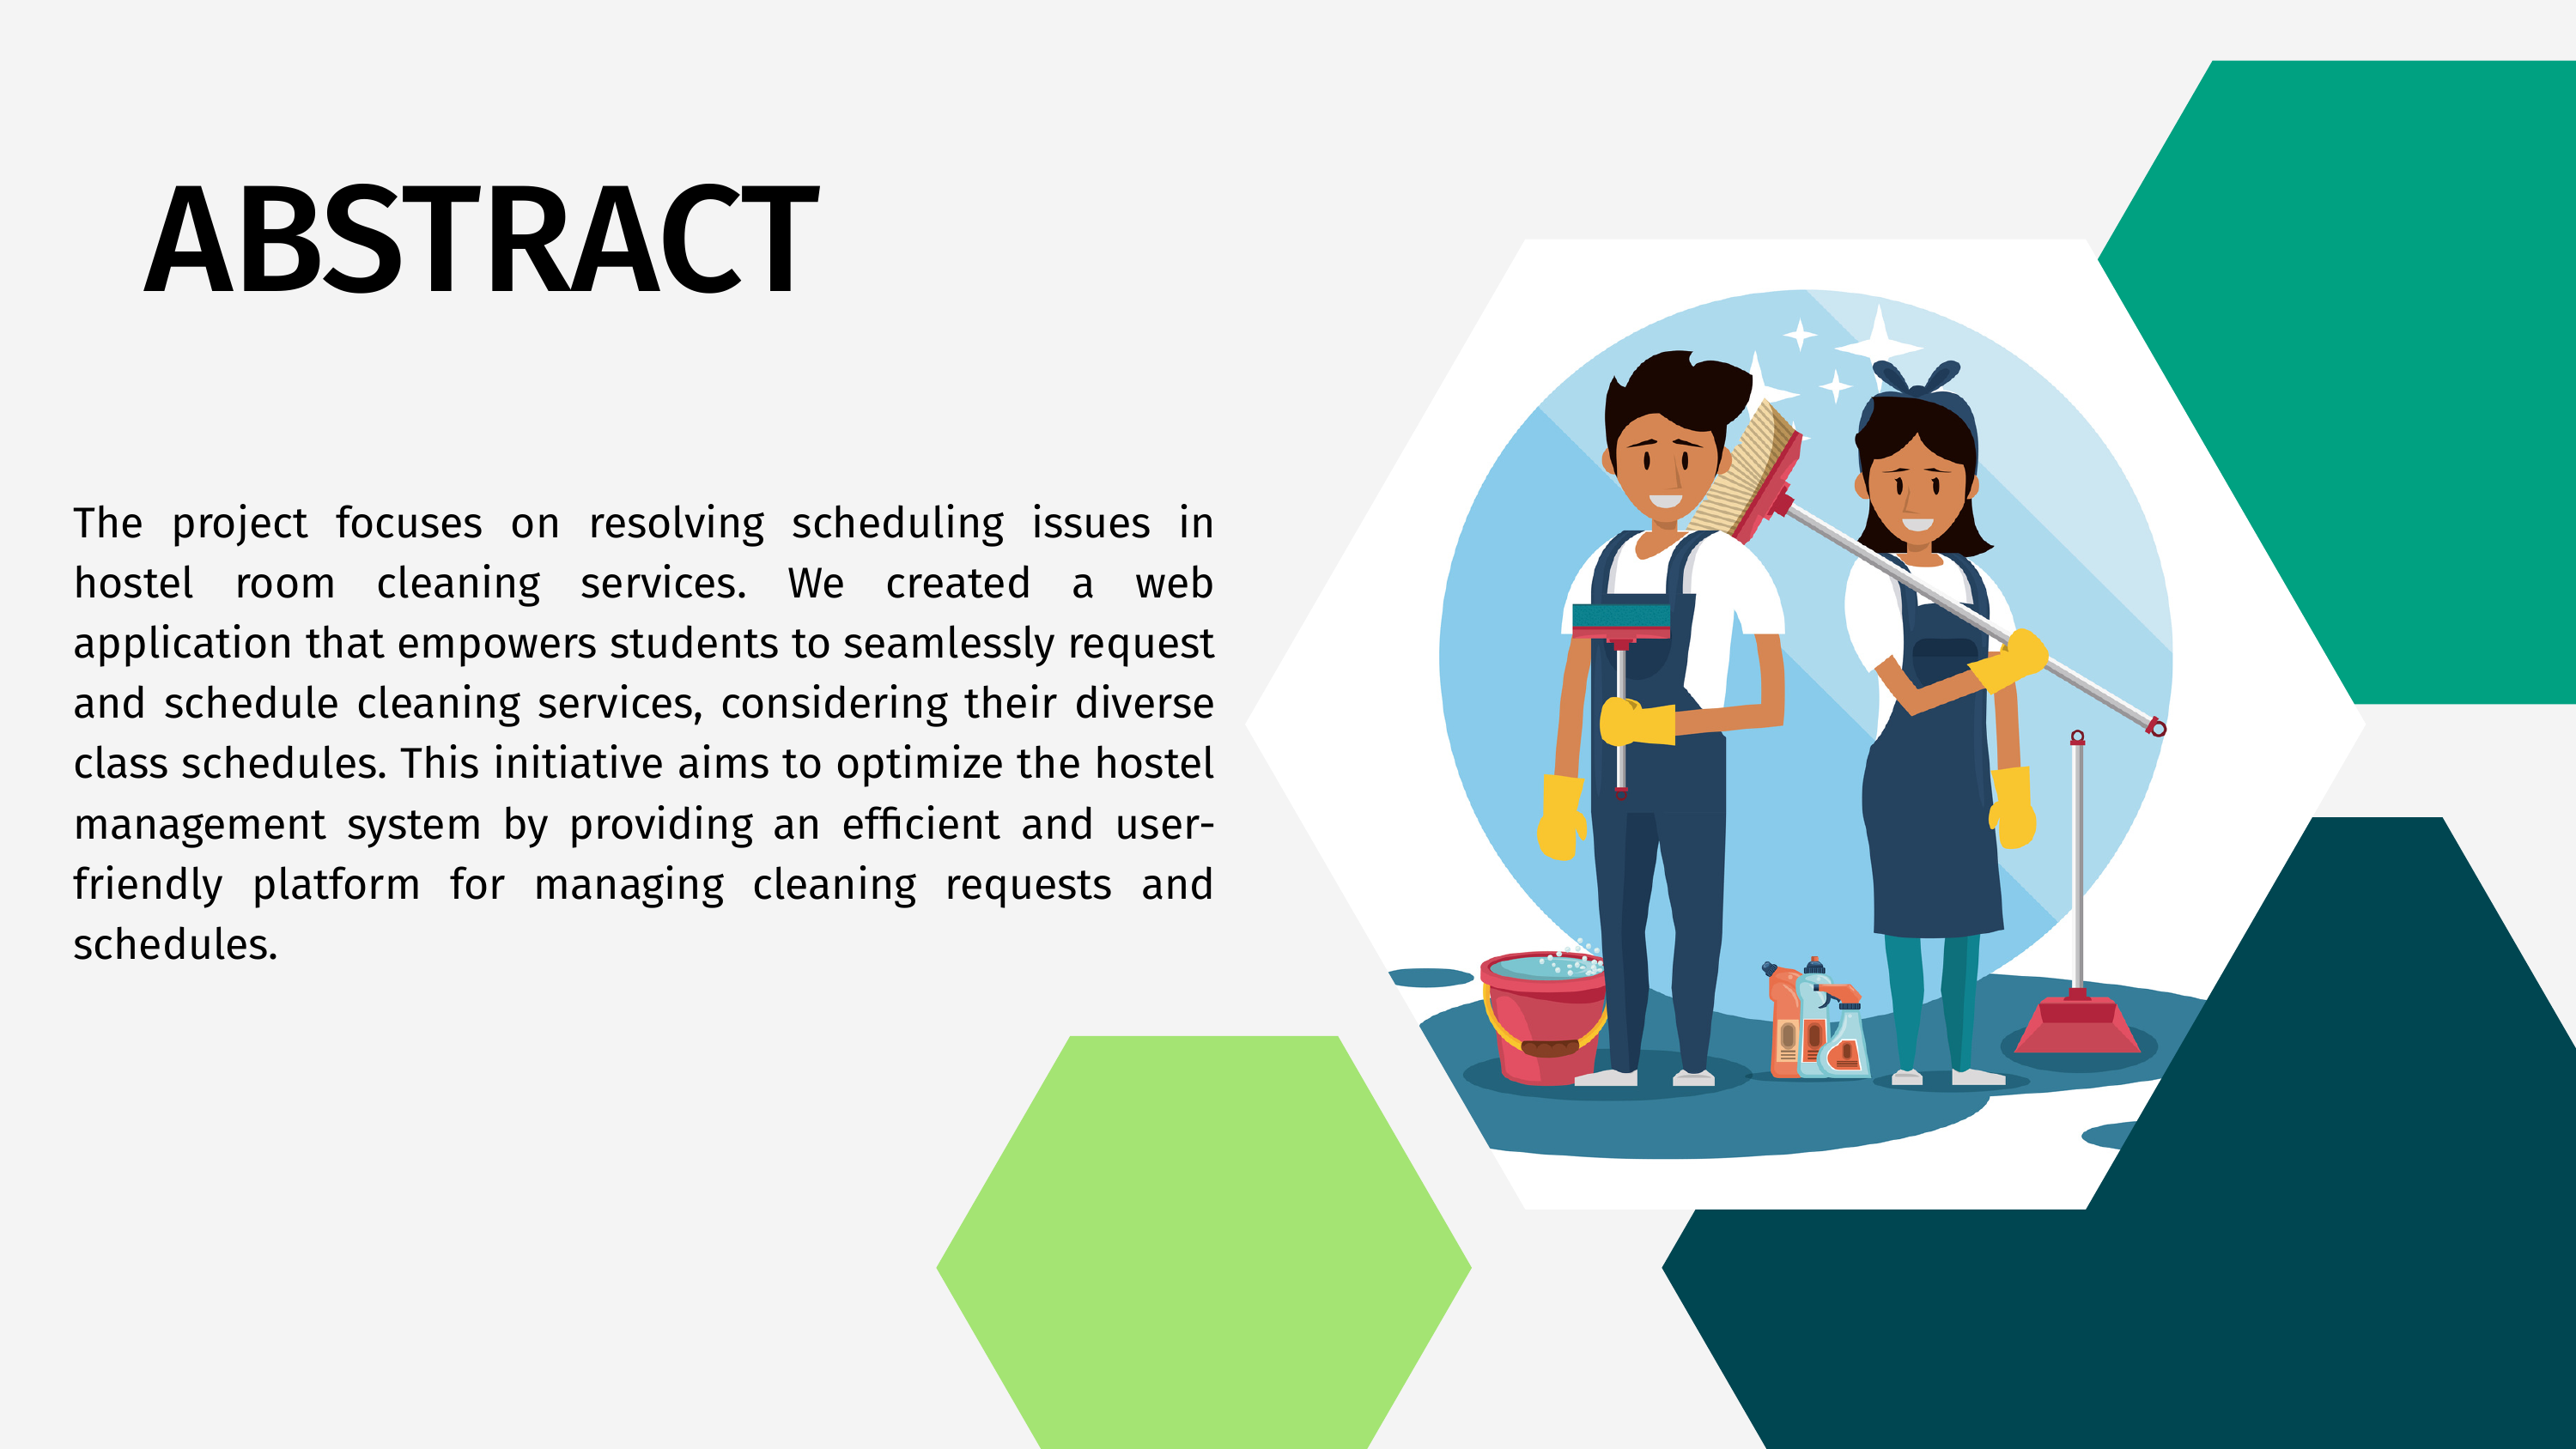

ABSTRACT

The project focuses on resolving scheduling issues in hostel room cleaning services. We created a web application that empowers students to seamlessly request and schedule cleaning services, considering their diverse class schedules. This initiative aims to optimize the hostel management system by providing an efficient and user-friendly platform for managing cleaning requests and schedules.